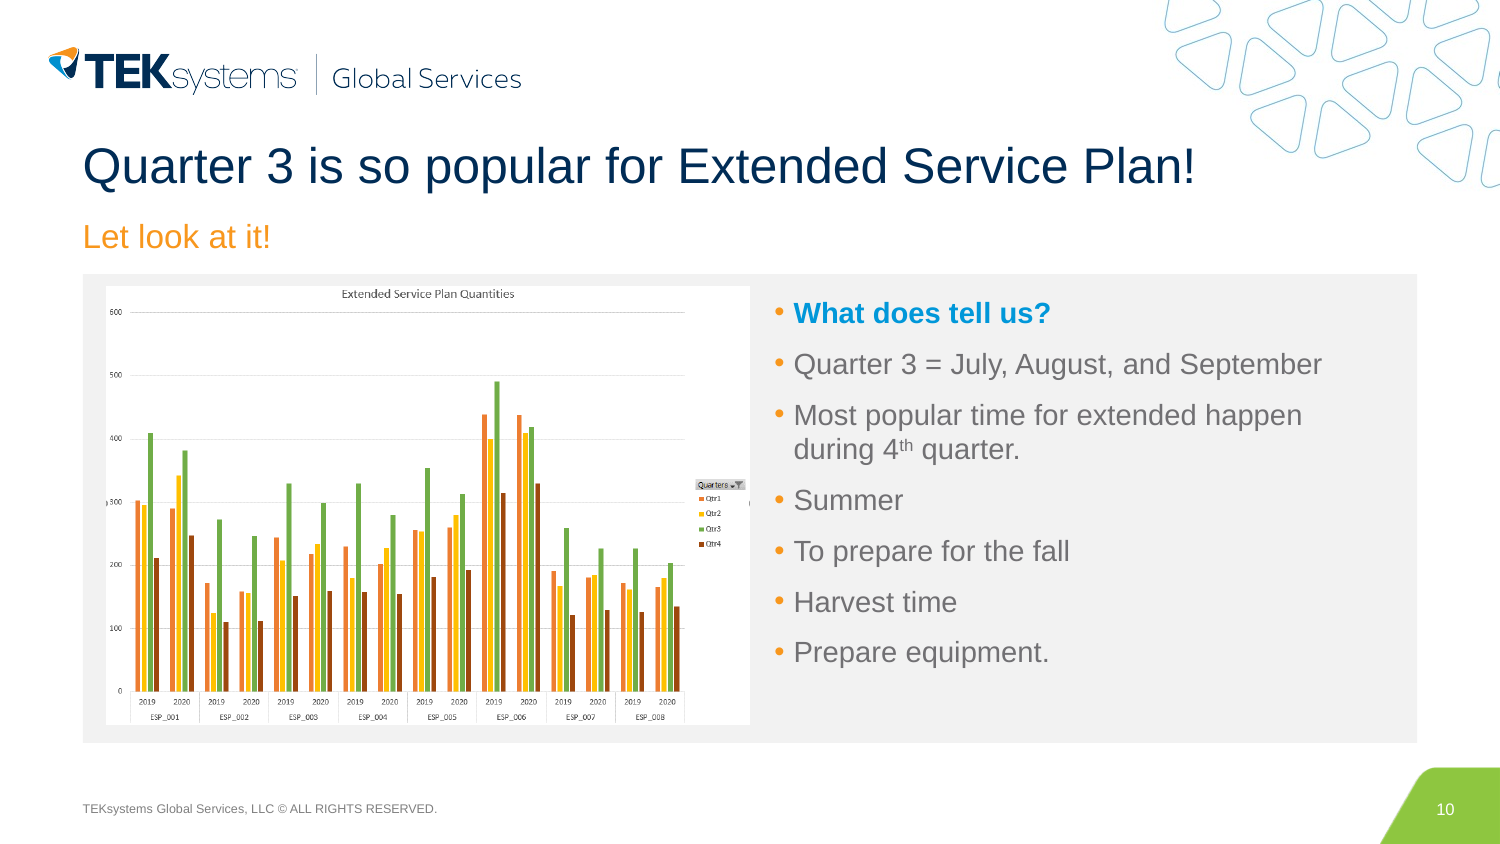

# Quarter 3 is so popular for Extended Service Plan!
Let look at it!

### Chart

| Category | Pie Chart |
|---|---|
| data | 20.0 |
| data | 10.0 |
| data | 5.0 |
| data | 65.0 |
What does tell us?
Quarter 3 = July, August, and September
Most popular time for extended happen during 4th quarter.
Summer
To prepare for the fall
Harvest time
Prepare equipment.
10